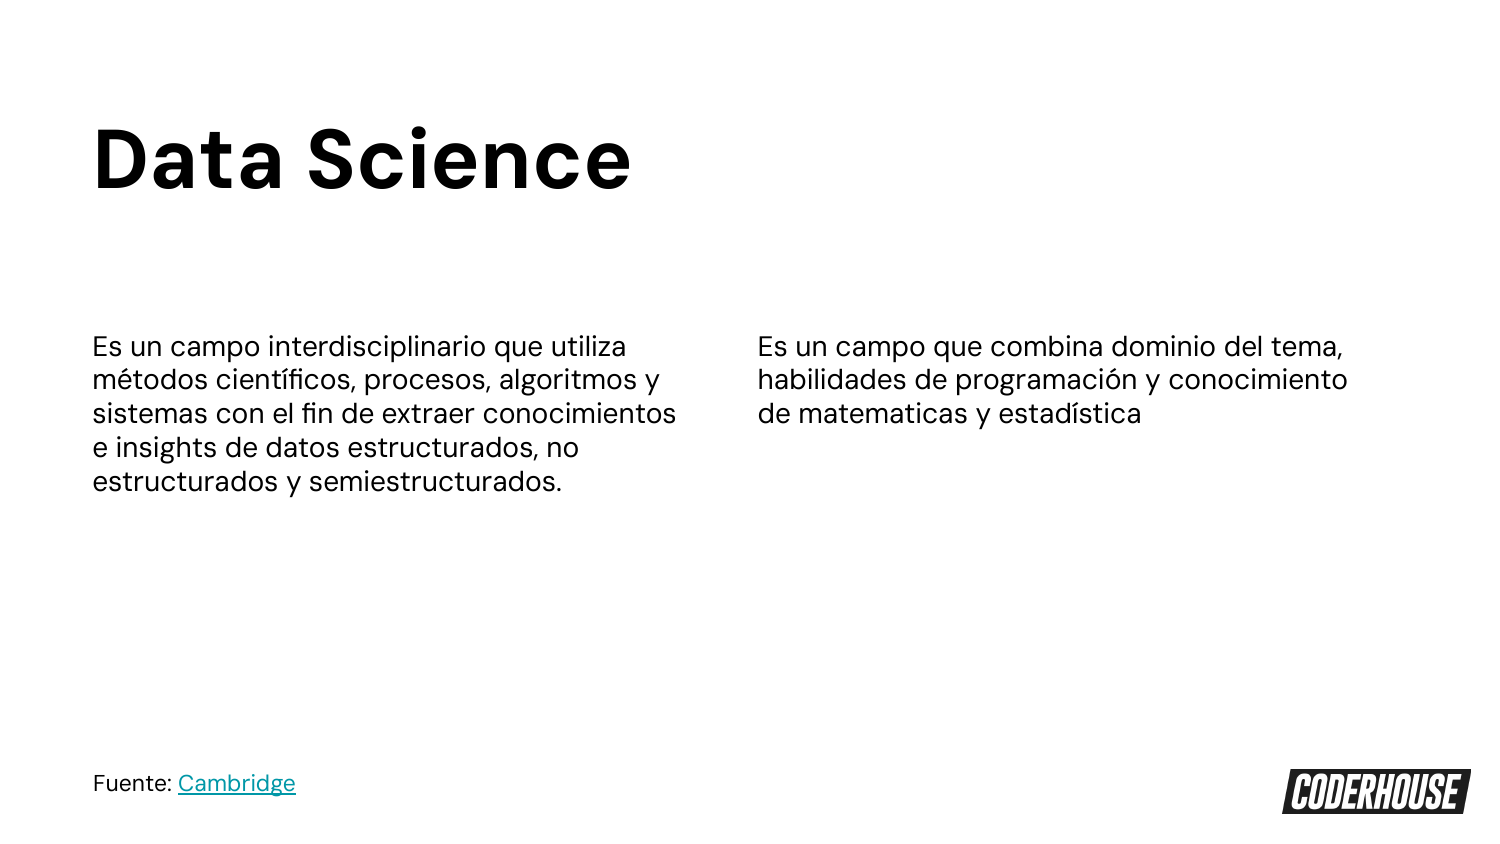

Data Science

Es un campo interdisciplinario que utiliza métodos científicos, procesos, algoritmos y sistemas con el fin de extraer conocimientos e insights de datos estructurados, no estructurados y semiestructurados.

Es un campo que combina dominio del tema, habilidades de programación y conocimiento de matematicas y estadística

Fuente: Cambridge